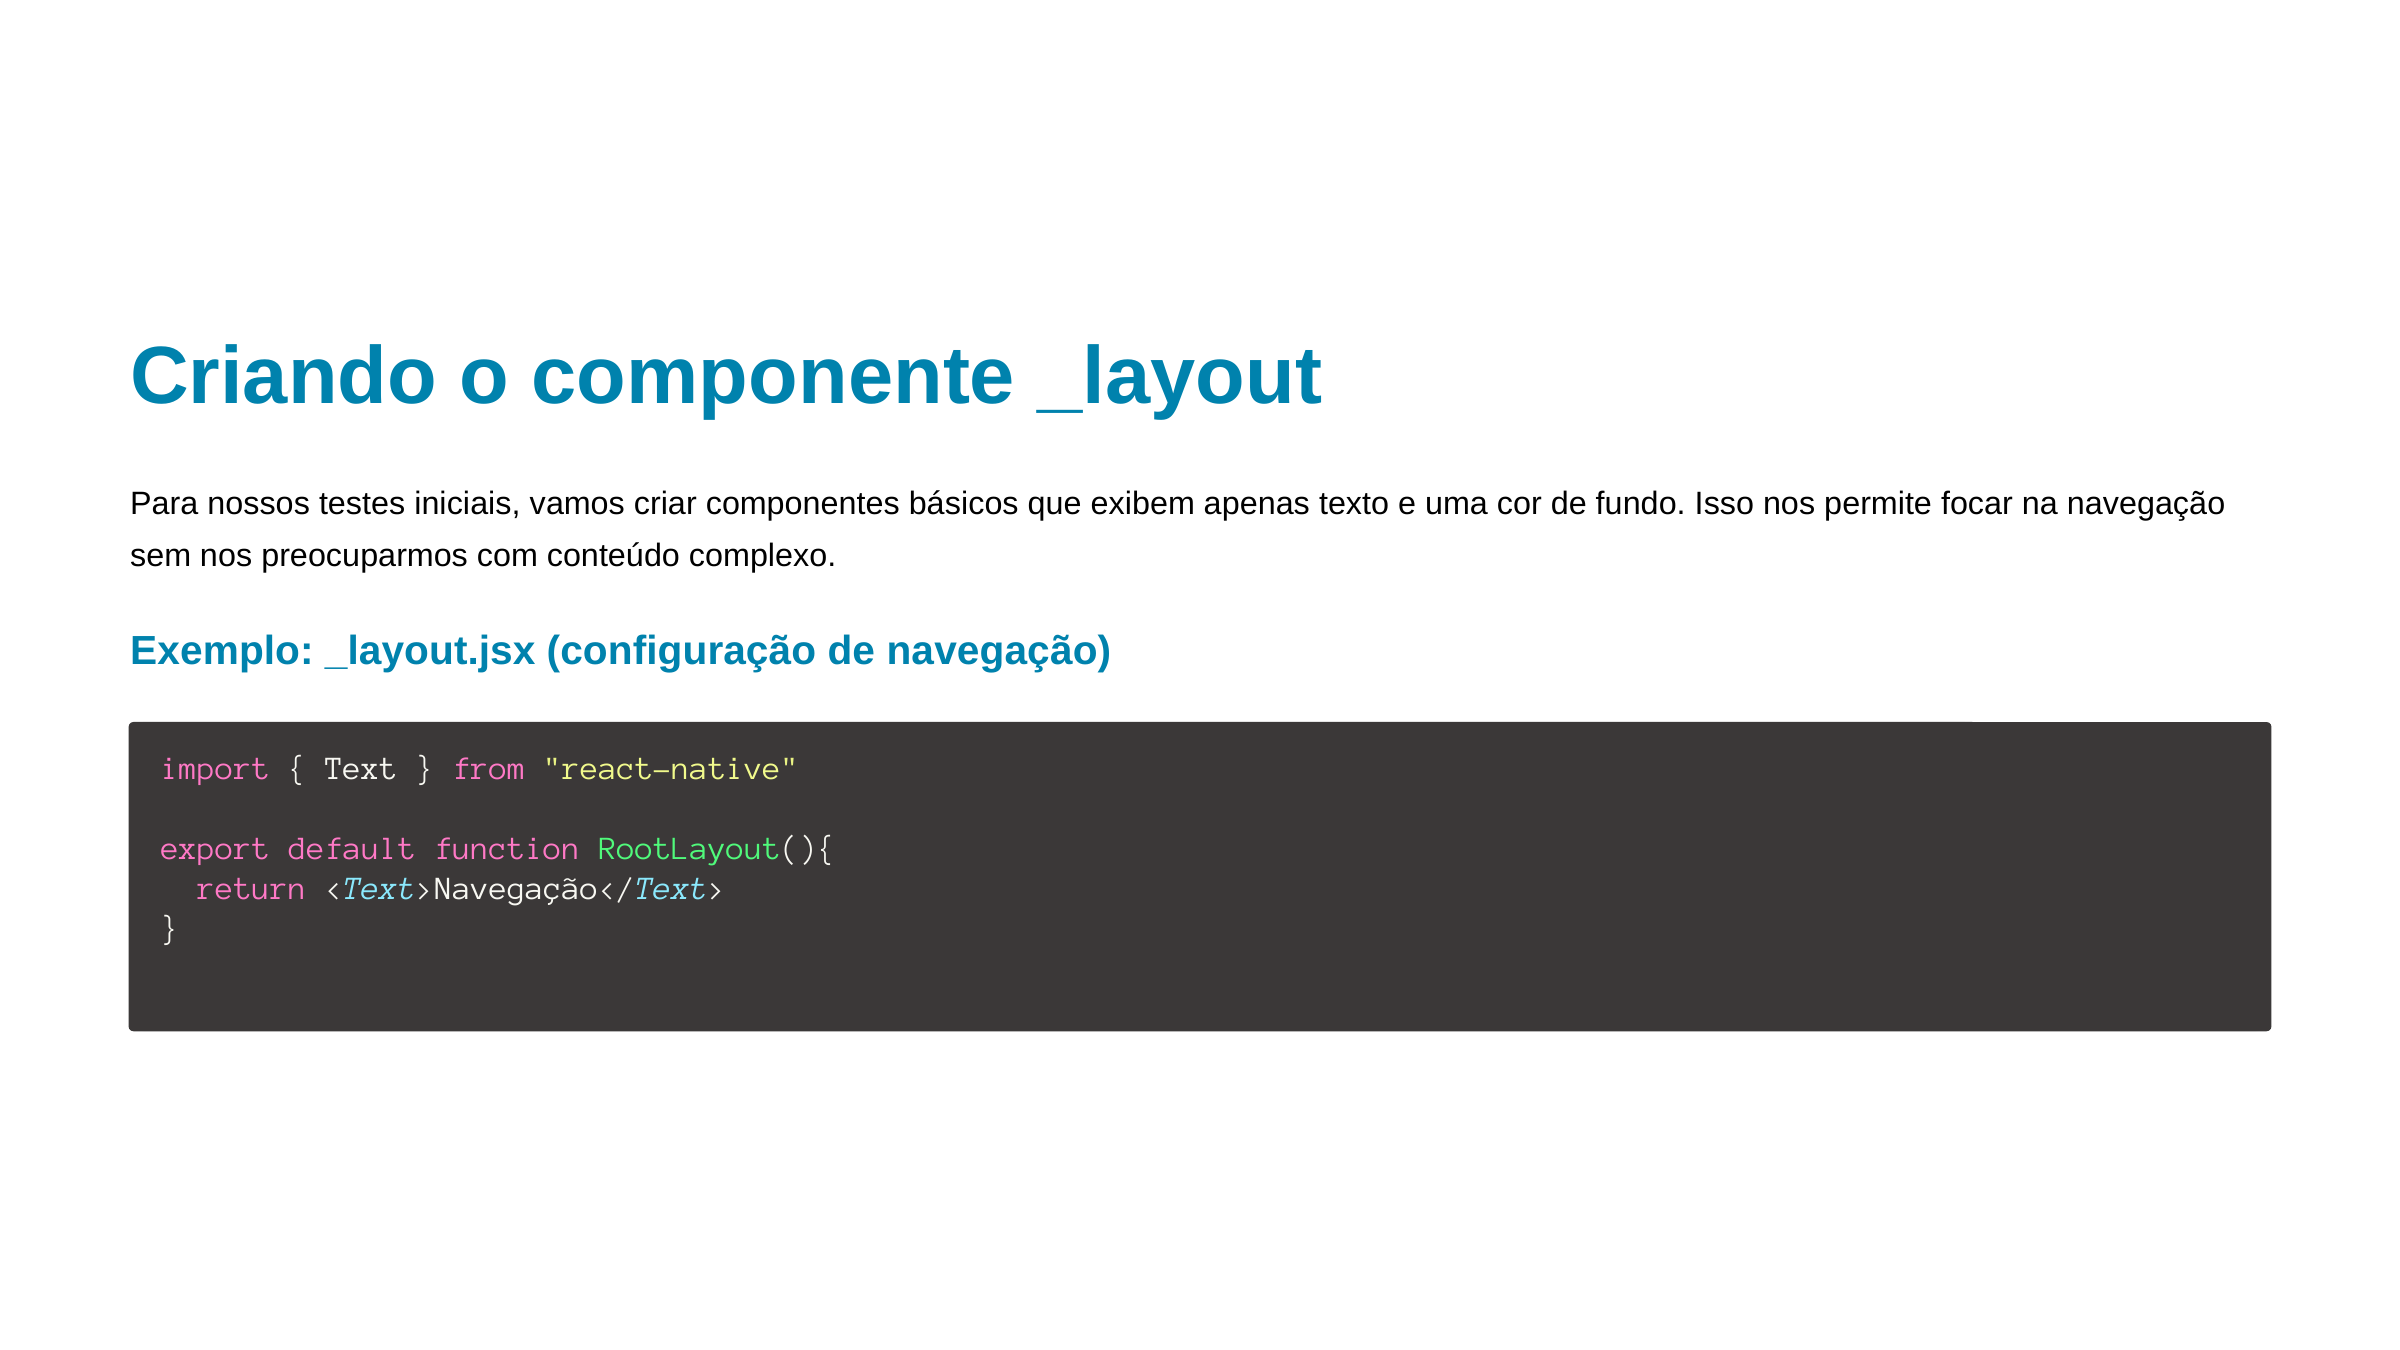

Criando o componente _layout
Para nossos testes iniciais, vamos criar componentes básicos que exibem apenas texto e uma cor de fundo. Isso nos permite focar na navegação sem nos preocuparmos com conteúdo complexo.
Exemplo: _layout.jsx (configuração de navegação)

import { Text } from "react-native"
export default function RootLayout(){
  return <Text>Navegação</Text>
}